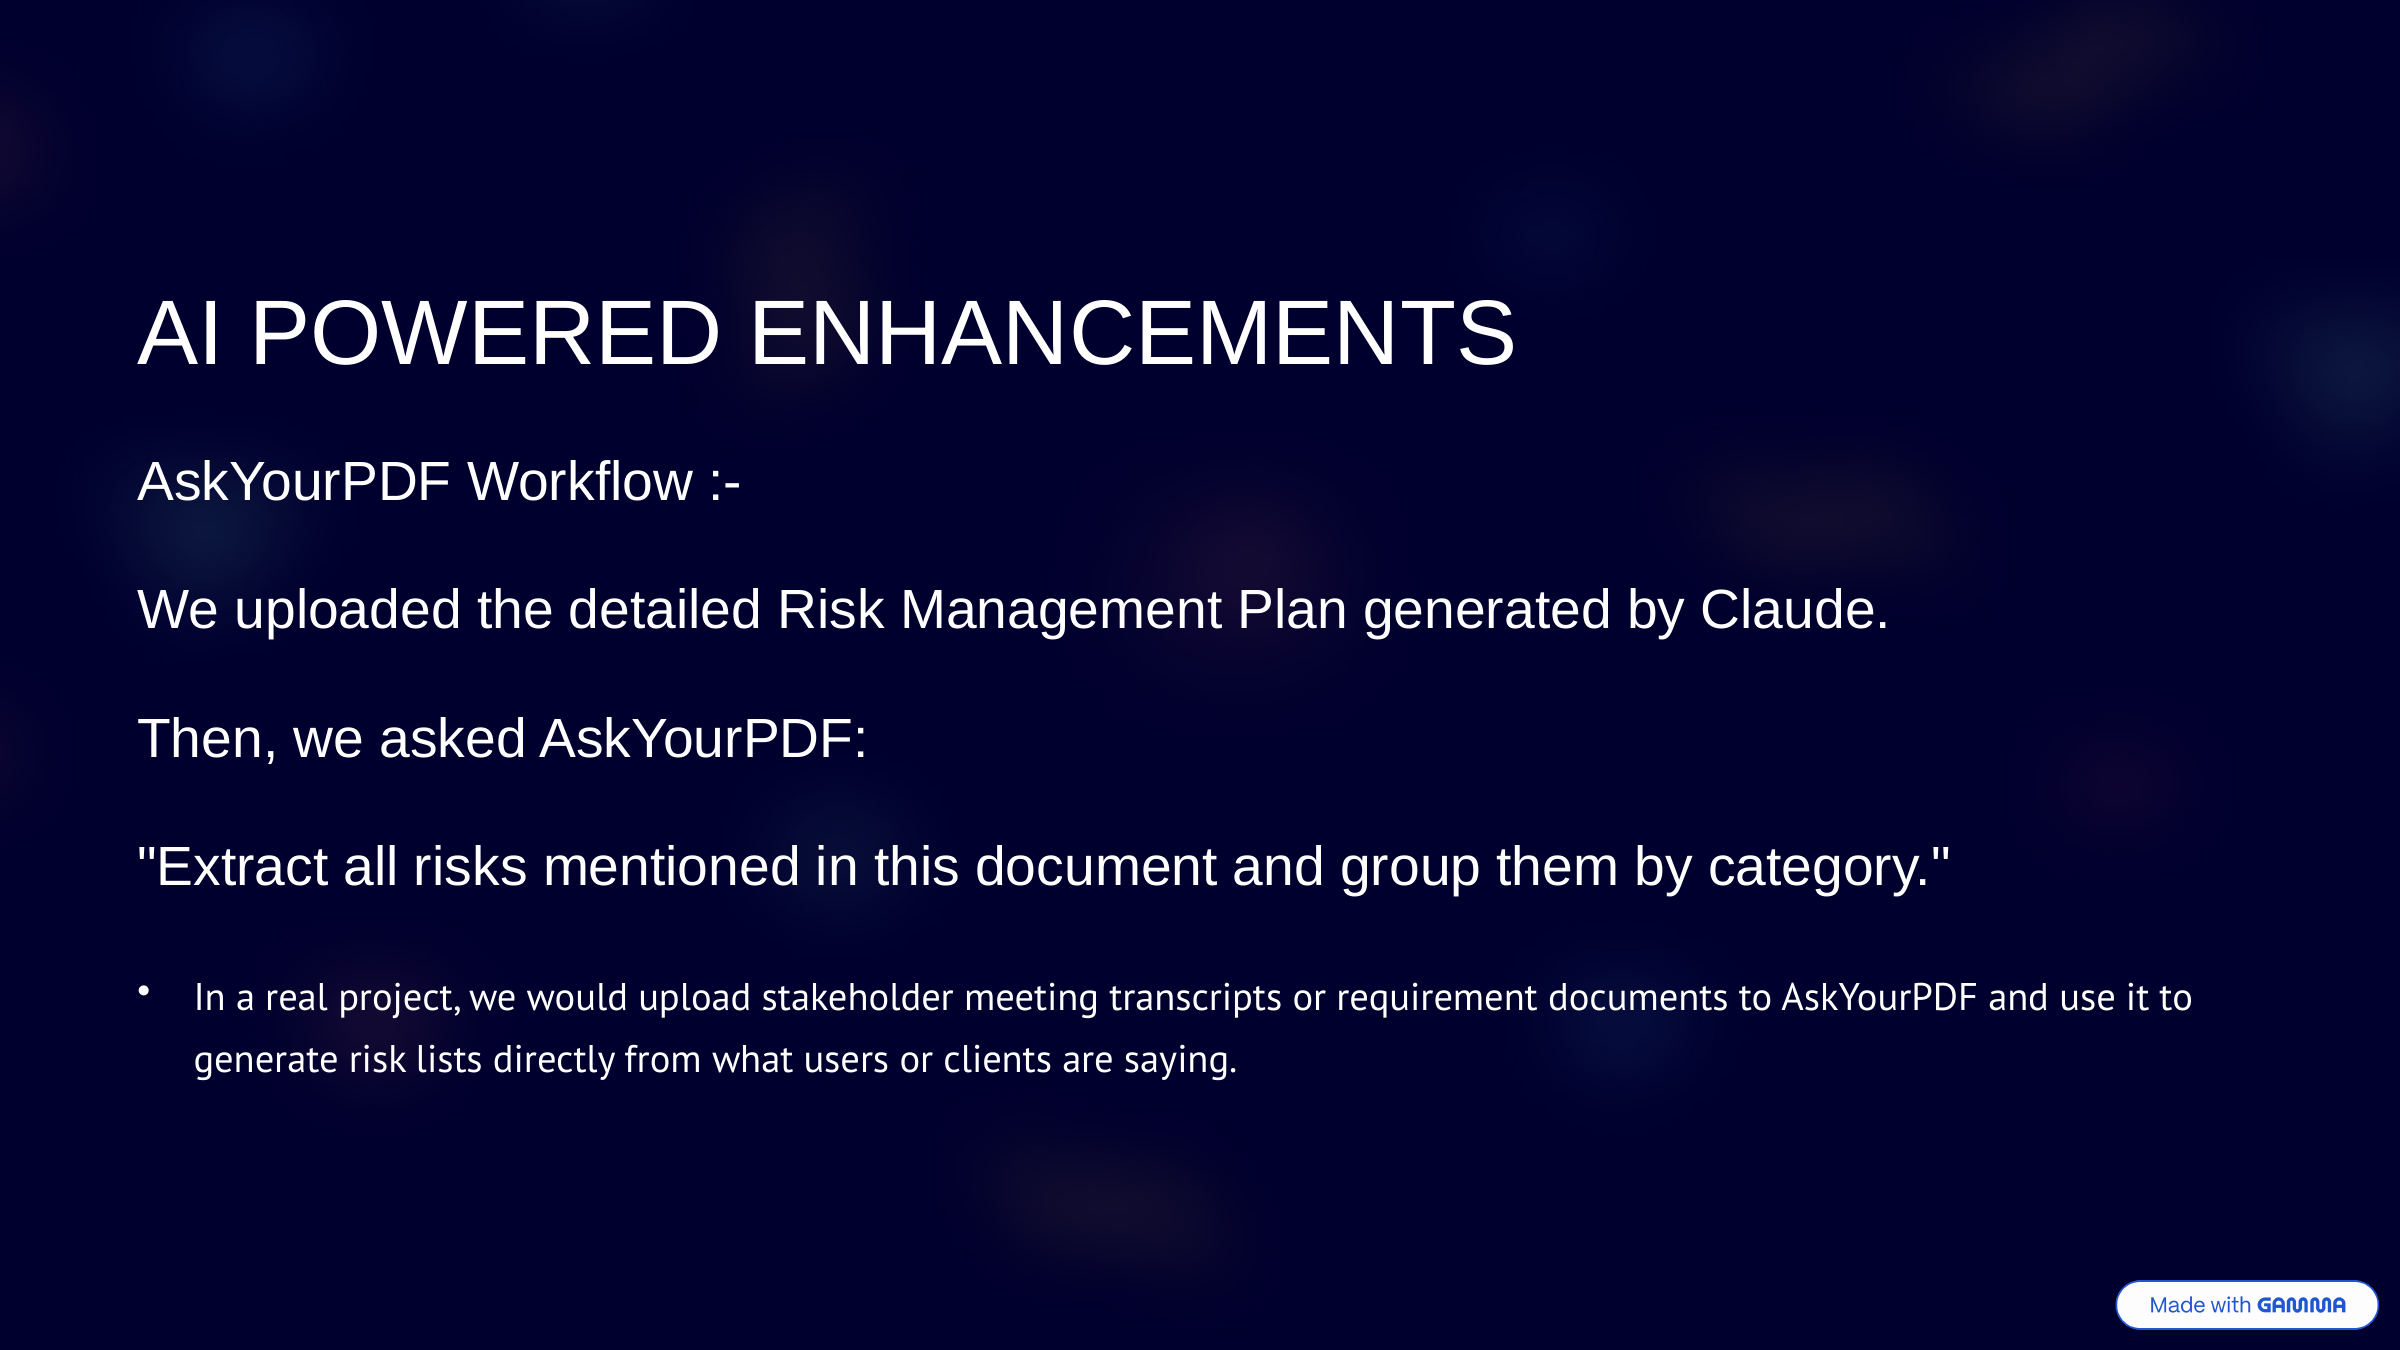

AI POWERED ENHANCEMENTS
AskYourPDF Workflow :-
We uploaded the detailed Risk Management Plan generated by Claude.
Then, we asked AskYourPDF:
"Extract all risks mentioned in this document and group them by category."
In a real project, we would upload stakeholder meeting transcripts or requirement documents to AskYourPDF and use it to generate risk lists directly from what users or clients are saying.